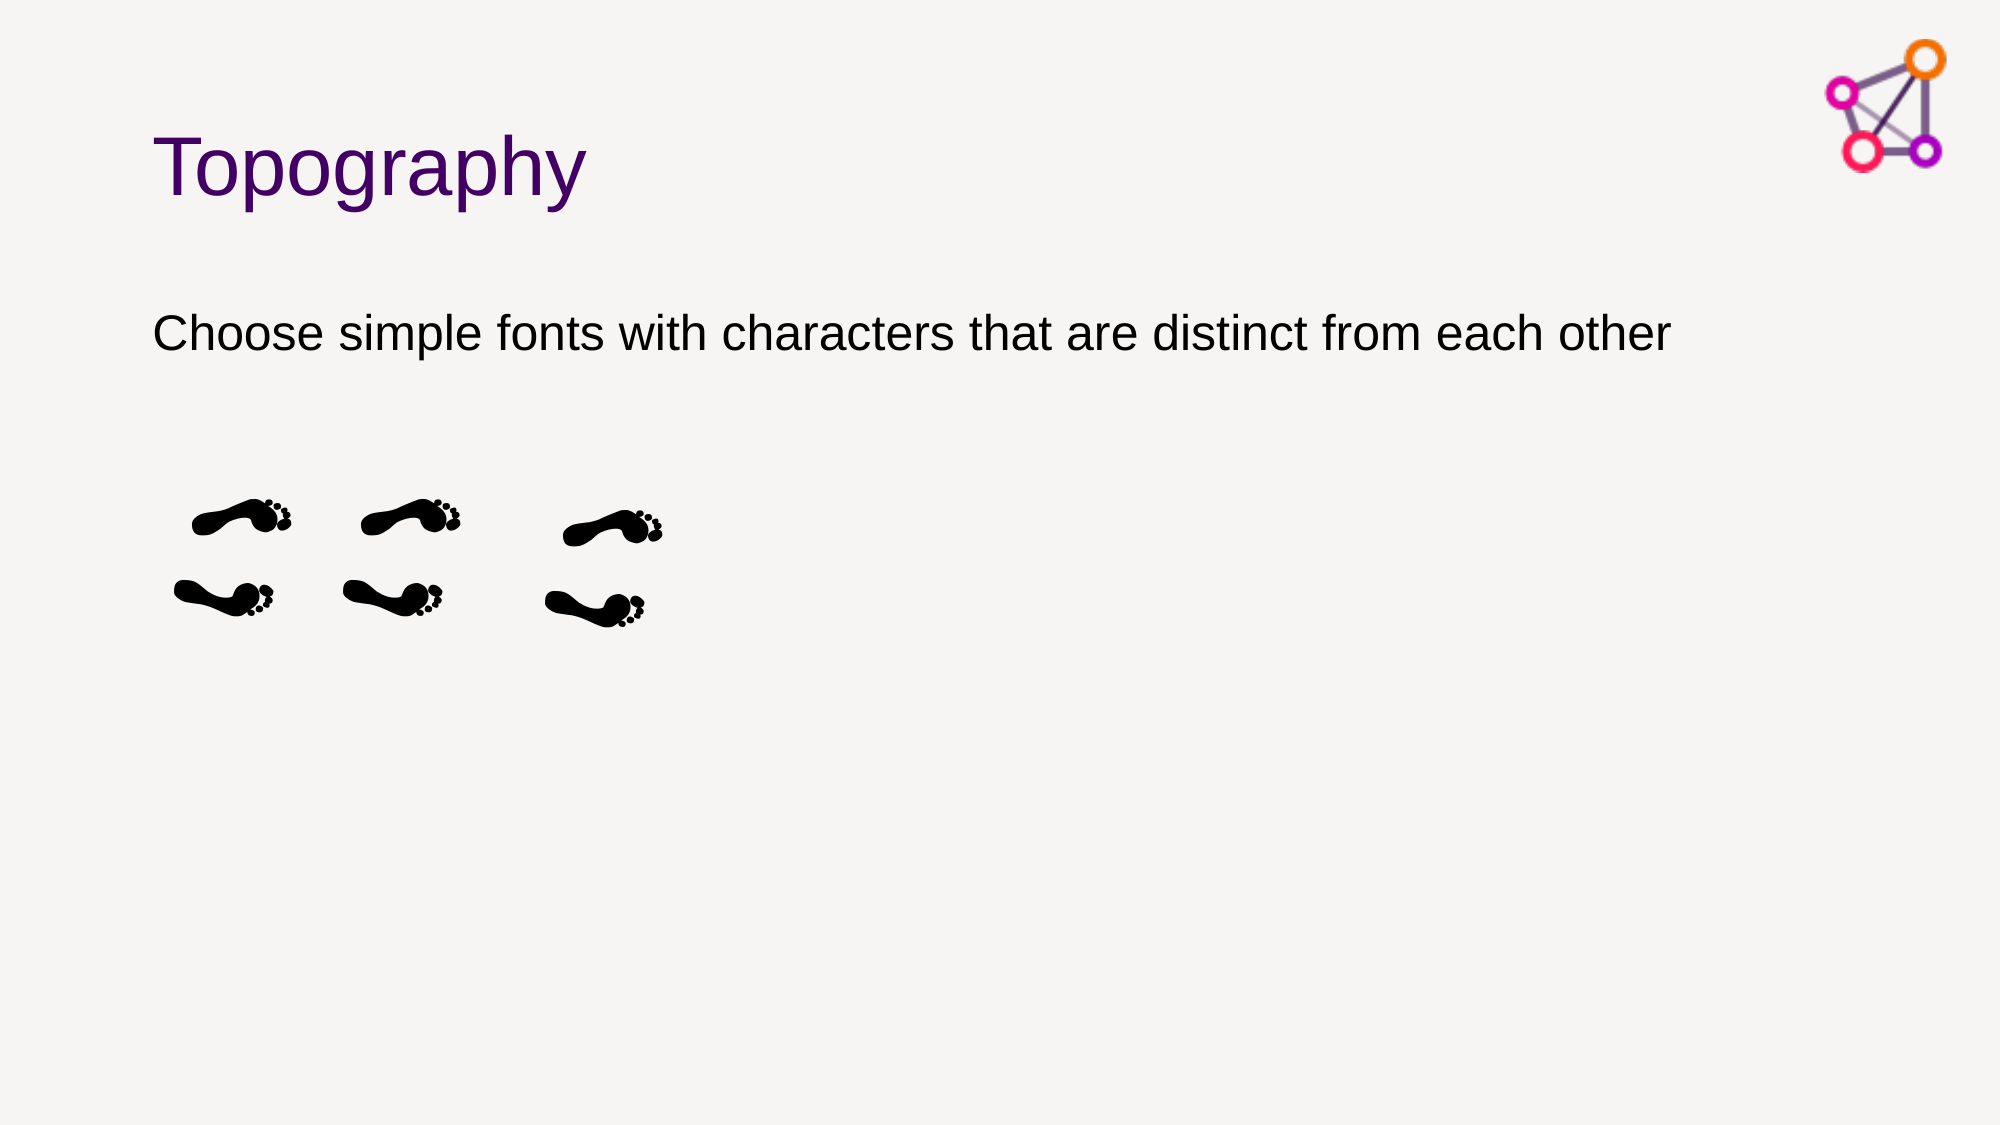

# Topography
Choose simple fonts with characters that are distinct from each other

👣
👣
👣